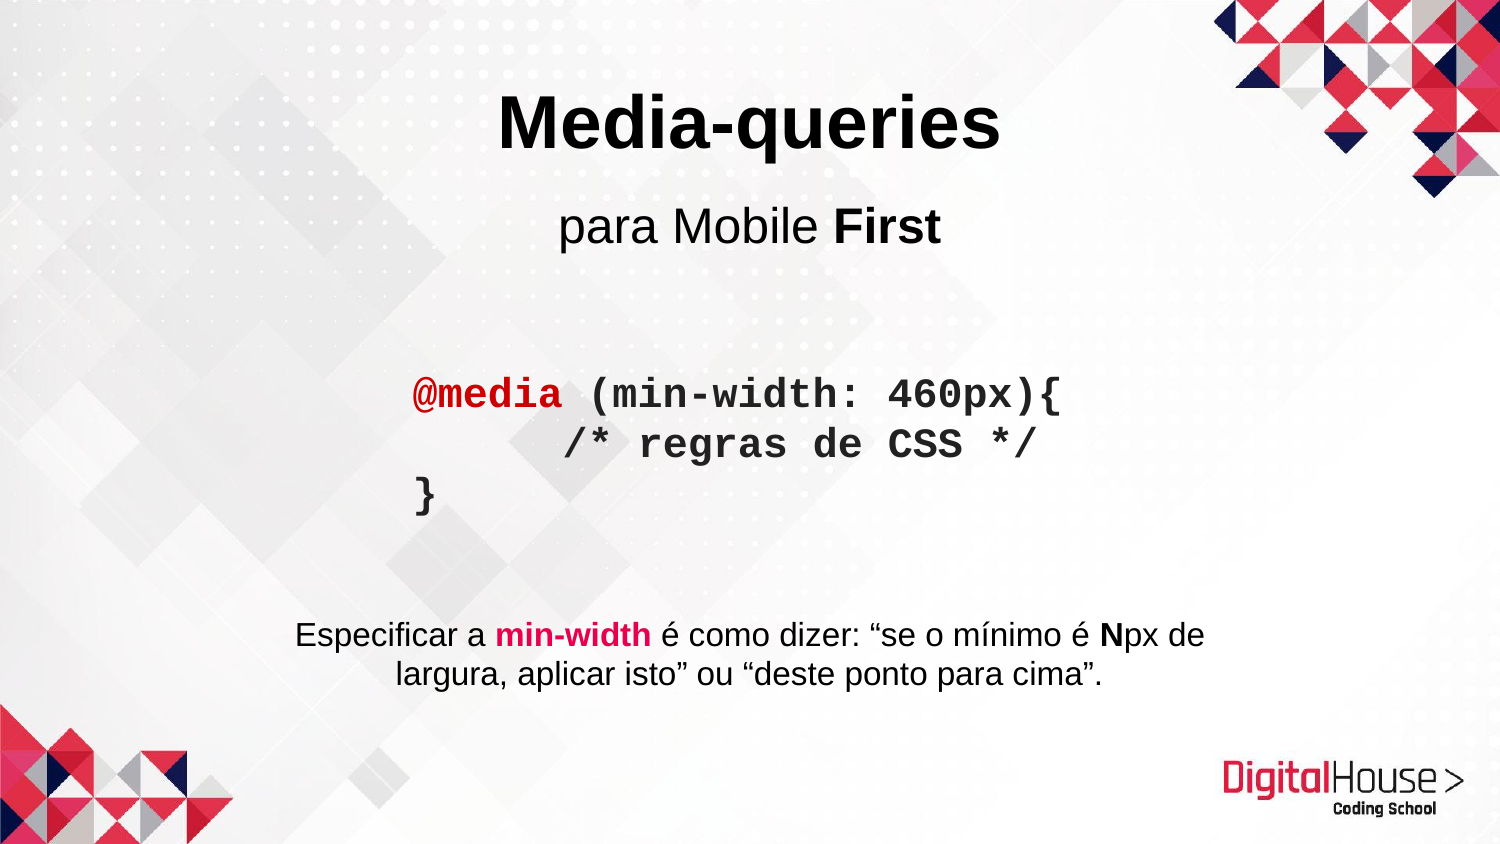

Media-queries
para Mobile First
@media (min-width: 460px){
	/* regras de CSS */
}
Especificar a min-width é como dizer: “se o mínimo é Npx de largura, aplicar isto” ou “deste ponto para cima”.